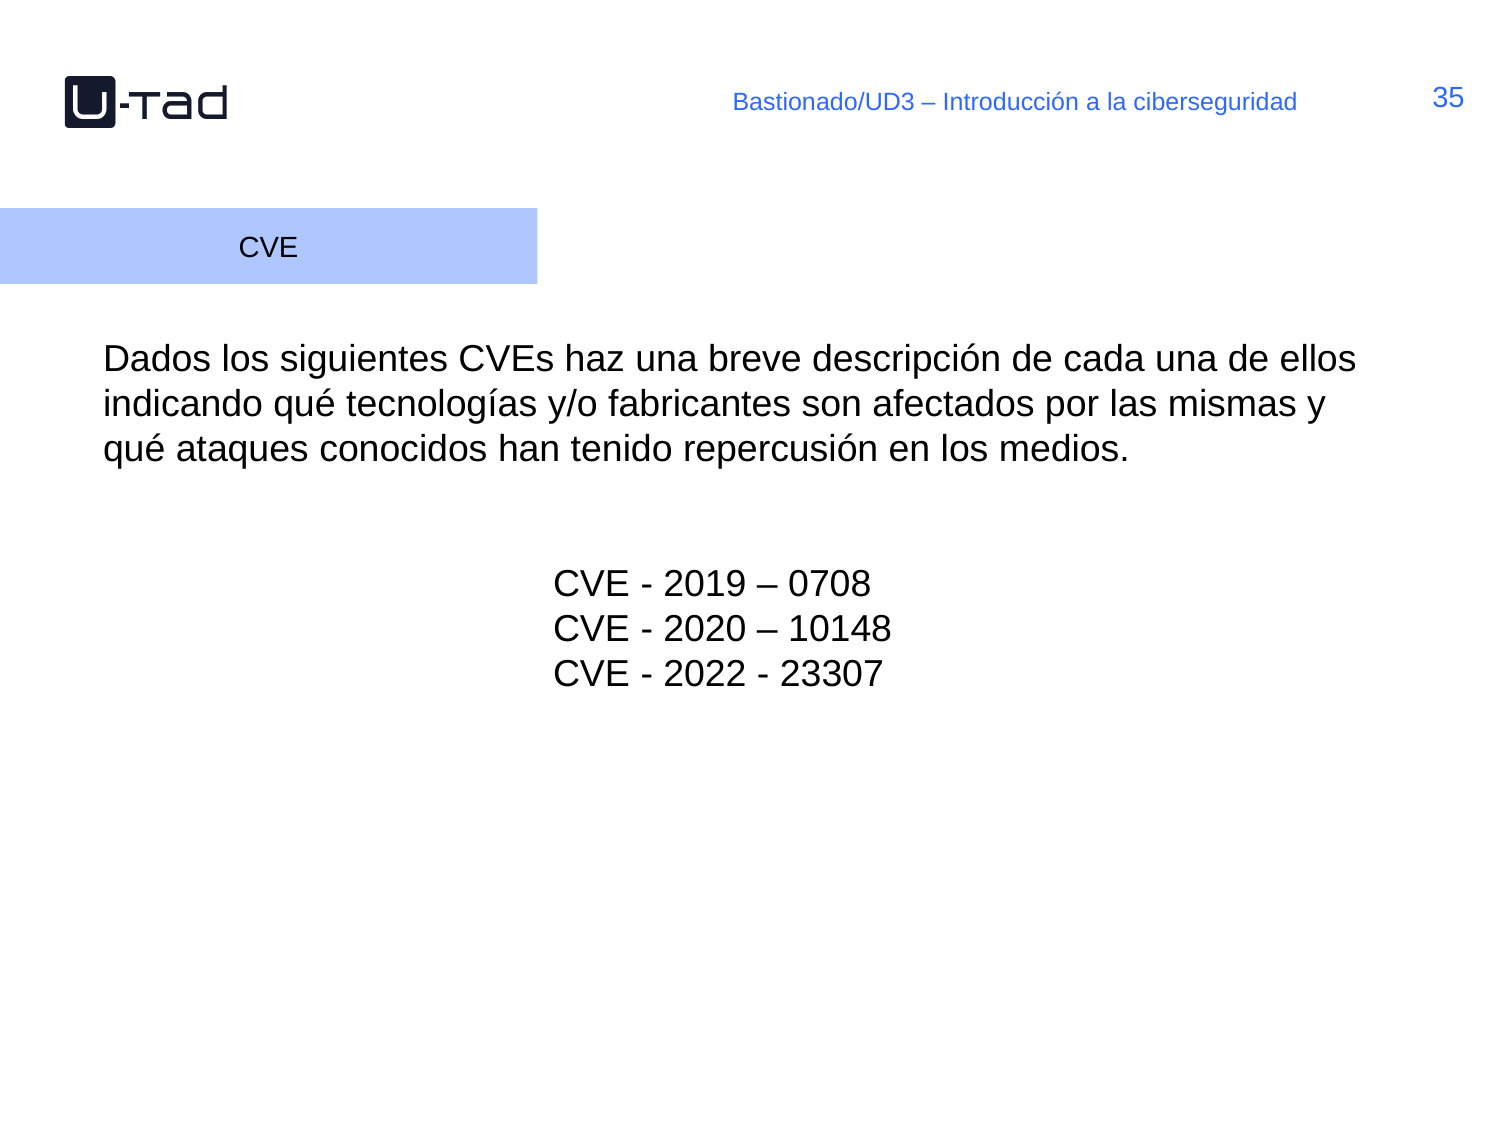

Bastionado/UD3 – Introducción a la ciberseguridad
CVE
Dados los siguientes CVEs haz una breve descripción de cada una de ellos indicando qué tecnologías y/o fabricantes son afectados por las mismas y qué ataques conocidos han tenido repercusión en los medios.

			CVE - 2019 – 0708
			CVE - 2020 – 10148
			CVE - 2022 - 23307